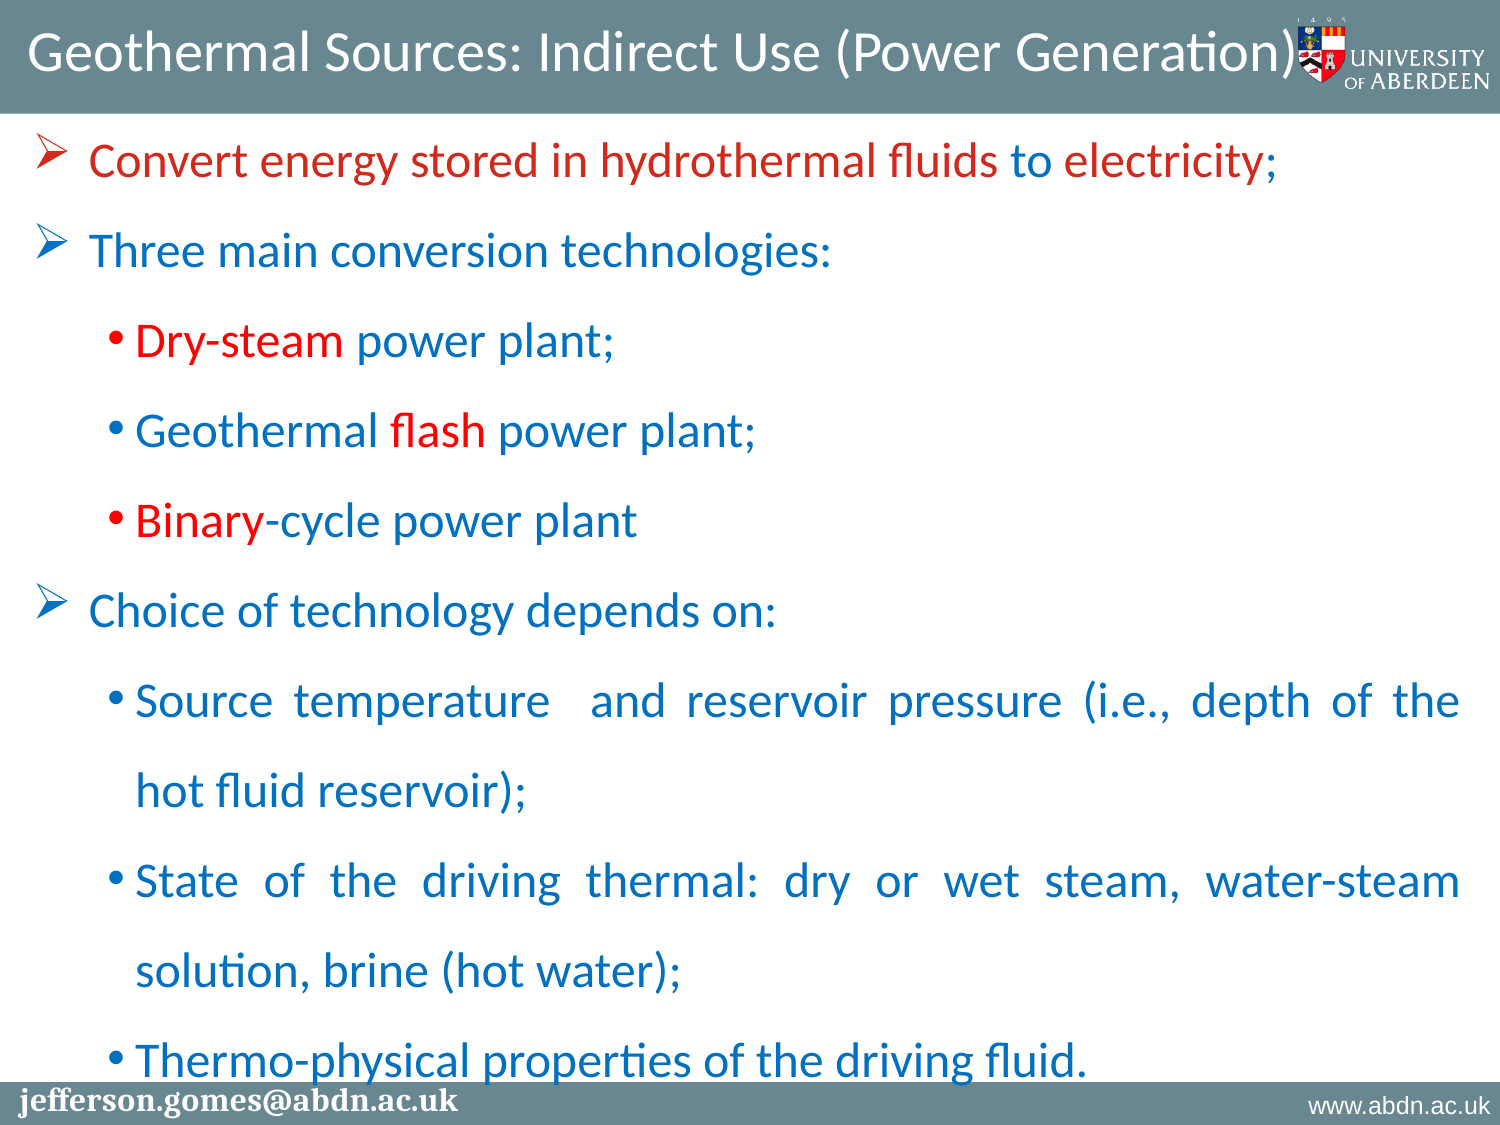

Geothermal Sources: Indirect Use (Power Generation)
Convert energy stored in hydrothermal fluids to electricity;
Three main conversion technologies:
Dry-steam power plant;
Geothermal flash power plant;
Binary-cycle power plant
Choice of technology depends on:
Source temperature  and reservoir pressure (i.e., depth of the hot fluid reservoir);
State of the driving thermal: dry or wet steam, water-steam solution, brine (hot water);
Thermo-physical properties of the driving fluid.
jefferson.gomes@abdn.ac.uk